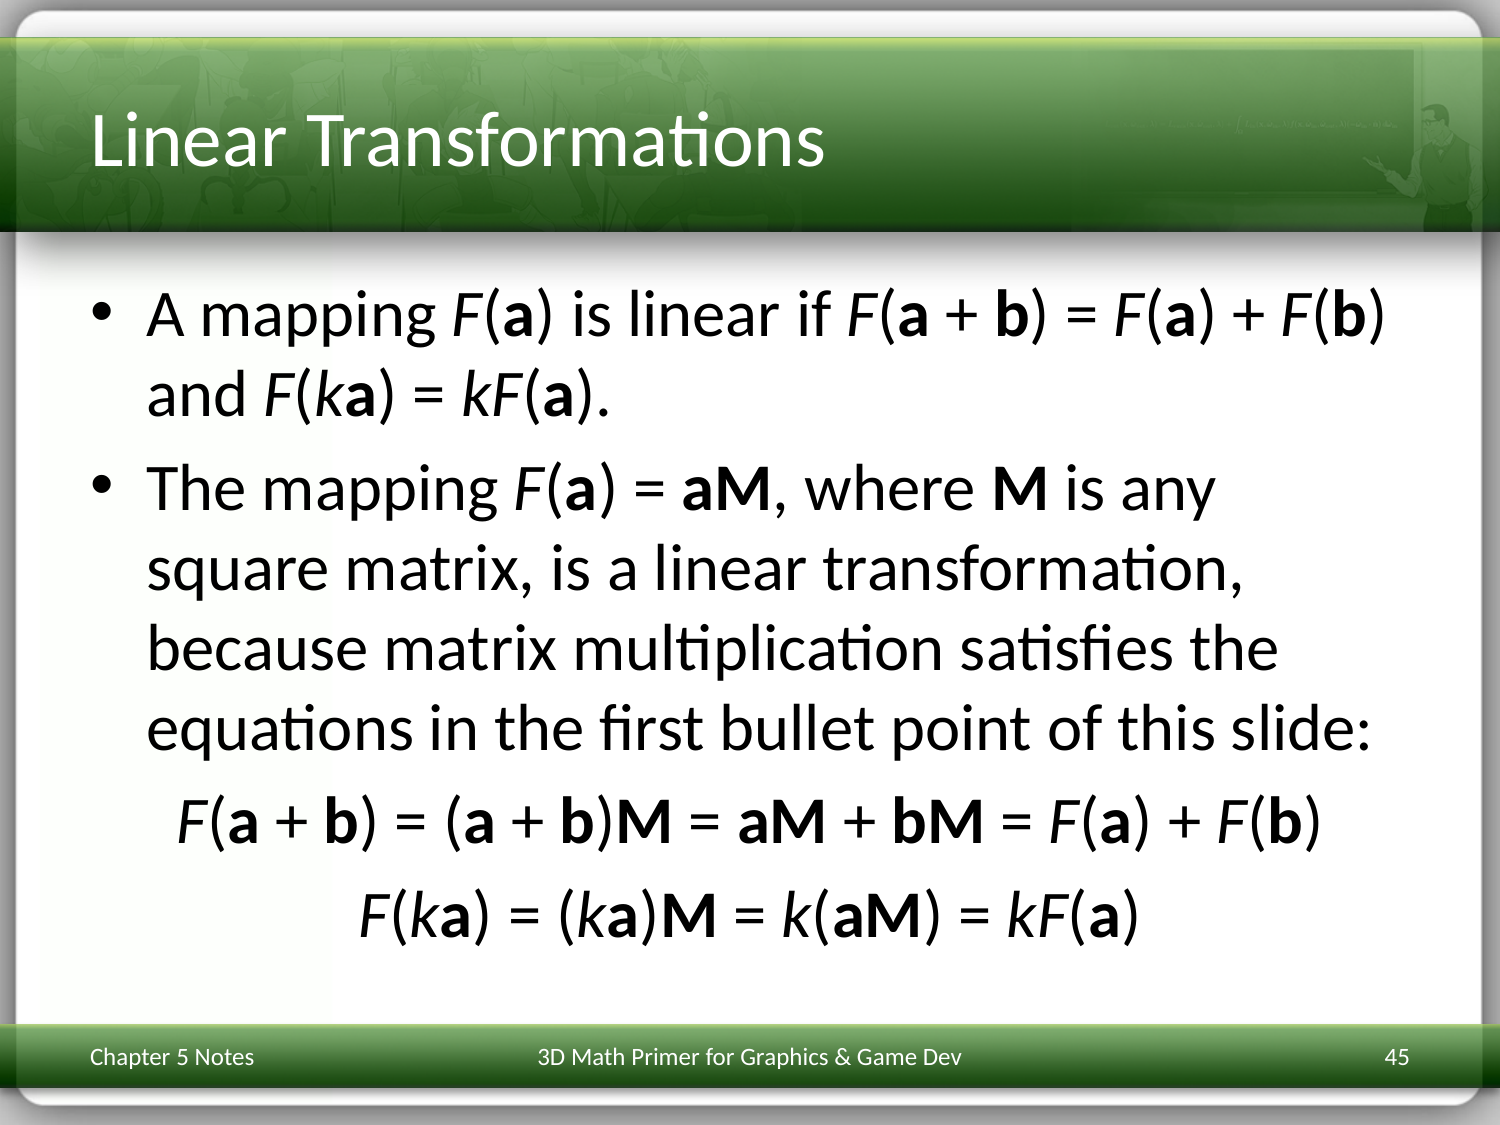

# Linear Transformations
A mapping F(a) is linear if F(a + b) = F(a) + F(b) and F(ka) = kF(a).
The mapping F(a) = aM, where M is any square matrix, is a linear transformation, because matrix multiplication satisfies the equations in the first bullet point of this slide:
F(a + b) = (a + b)M = aM + bM = F(a) + F(b)
F(ka) = (ka)M = k(aM) = kF(a)
Chapter 5 Notes
3D Math Primer for Graphics & Game Dev
45